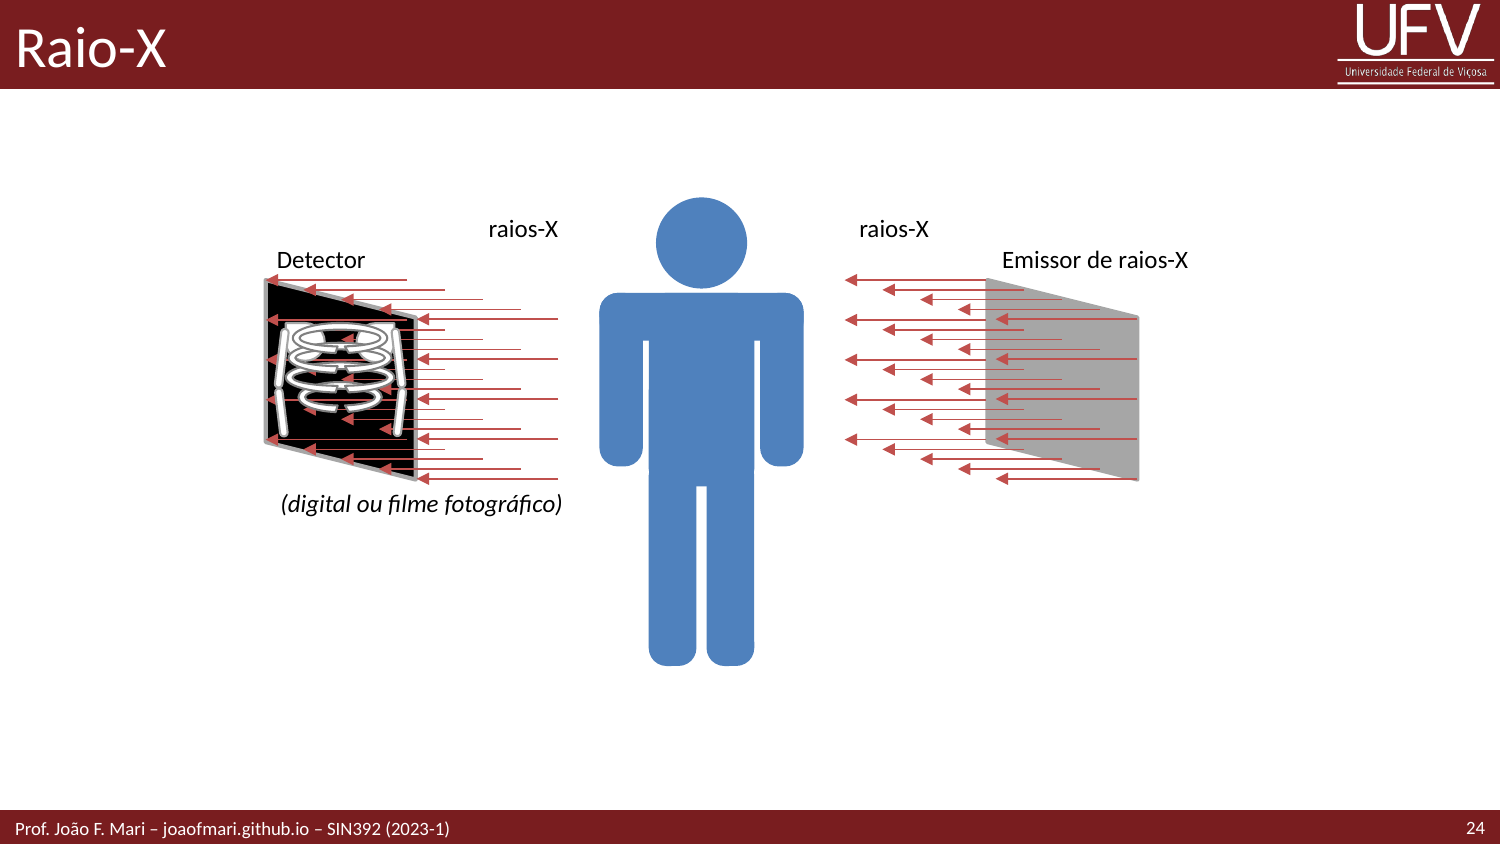

# Raio-X

raios-X
raios-X
Detector
Emissor de raios-X

(digital ou filme fotográfico)
24
Prof. João F. Mari – joaofmari.github.io – SIN392 (2023-1)